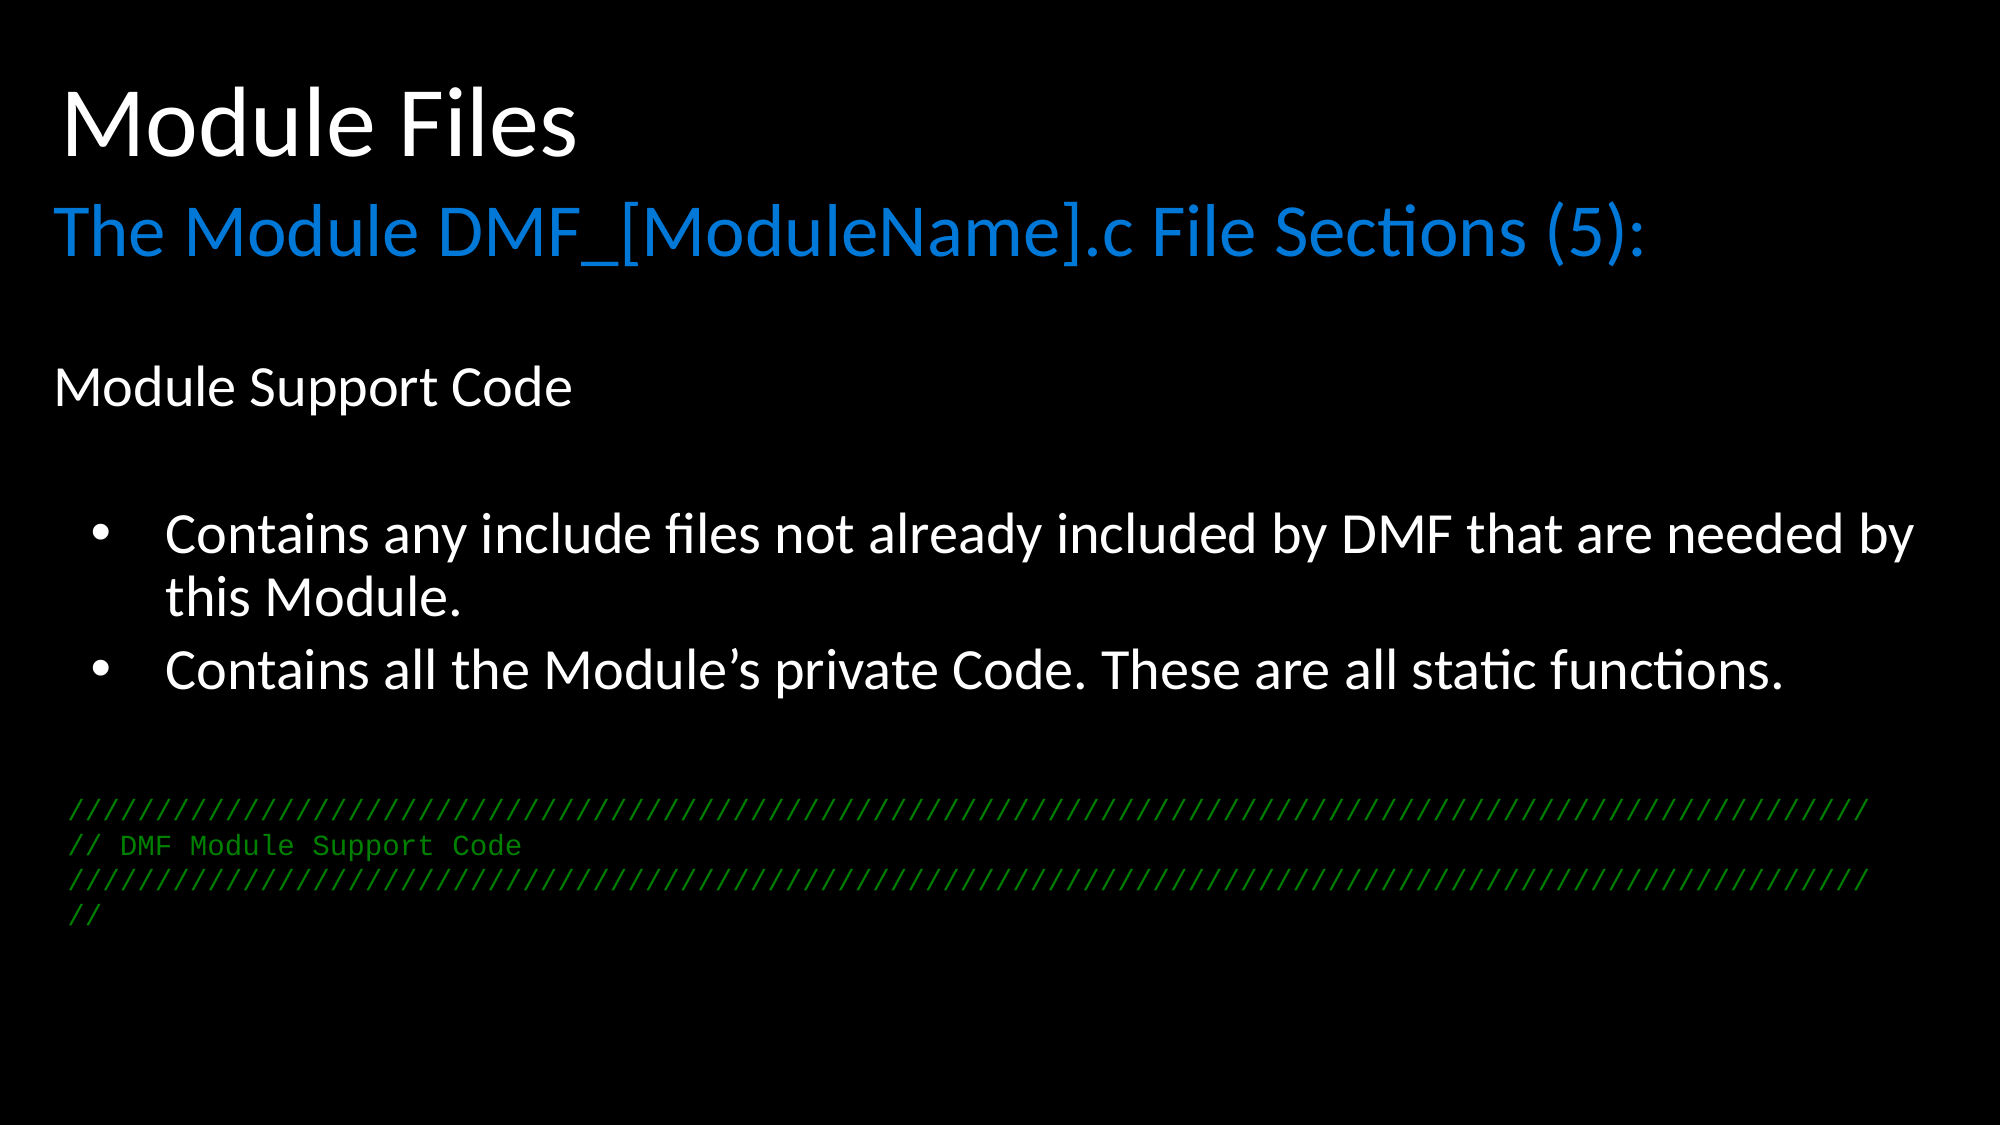

# Module Files
The Module DMF_[ModuleName].c File Sections (5):

Module Support Code

Contains any include files not already included by DMF that are needed by this Module.
Contains all the Module’s private Code. These are all static functions.

///////////////////////////////////////////////////////////////////////////////////////////////////////
// DMF Module Support Code
///////////////////////////////////////////////////////////////////////////////////////////////////////
//